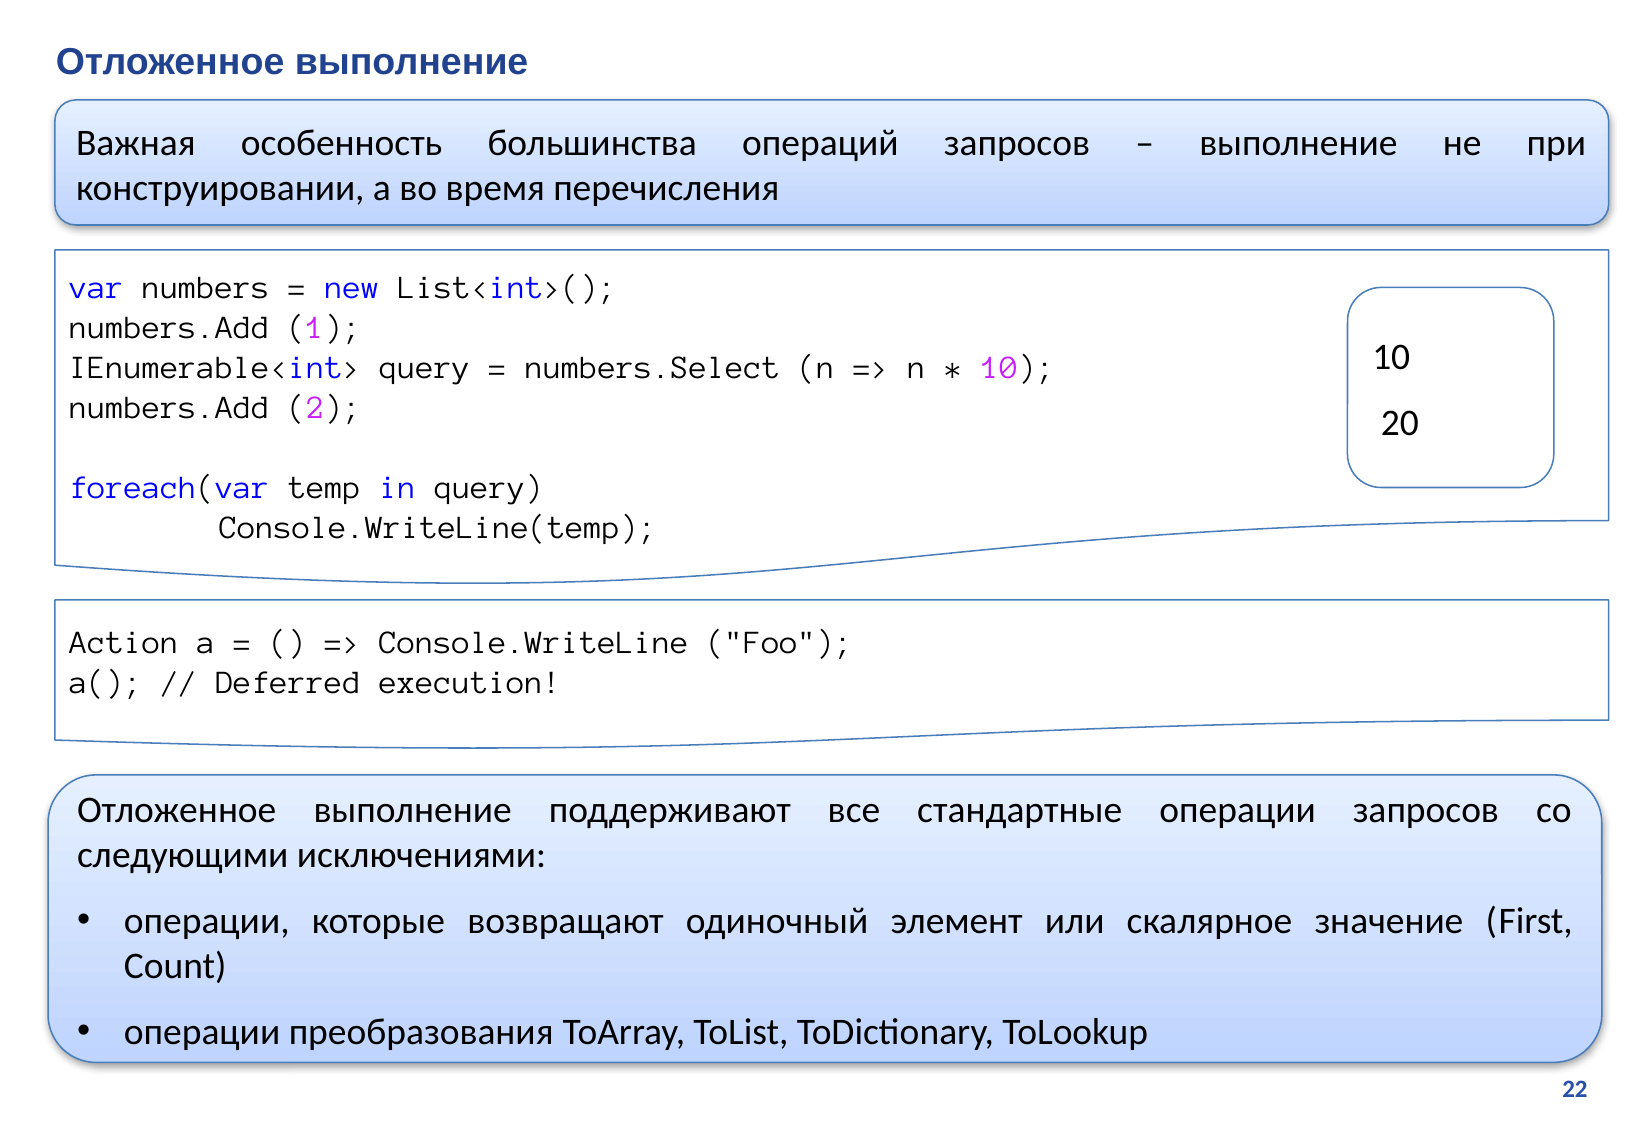

# Отложенное выполнение
Важная особенность большинства операций запросов – выполнение не при конструировании, а во время перечисления

var numbers = new List<int>();
numbers.Add (1);
IEnumerable<int> query = numbers.Select (n => n * 10);
numbers.Add (2);

foreach(var temp in query)
	Console.WriteLine(temp);
10
 20
Action a = () => Console.WriteLine ("Foo");
a(); // Deferred execution!
Отложенное выполнение поддерживают все стандартные операции запросов со следующими исключениями:
операции, которые возвращают одиночный элемент или скалярное значение (First, Count)
операции преобразования ToArray, ToList, ToDictionary, ToLookup